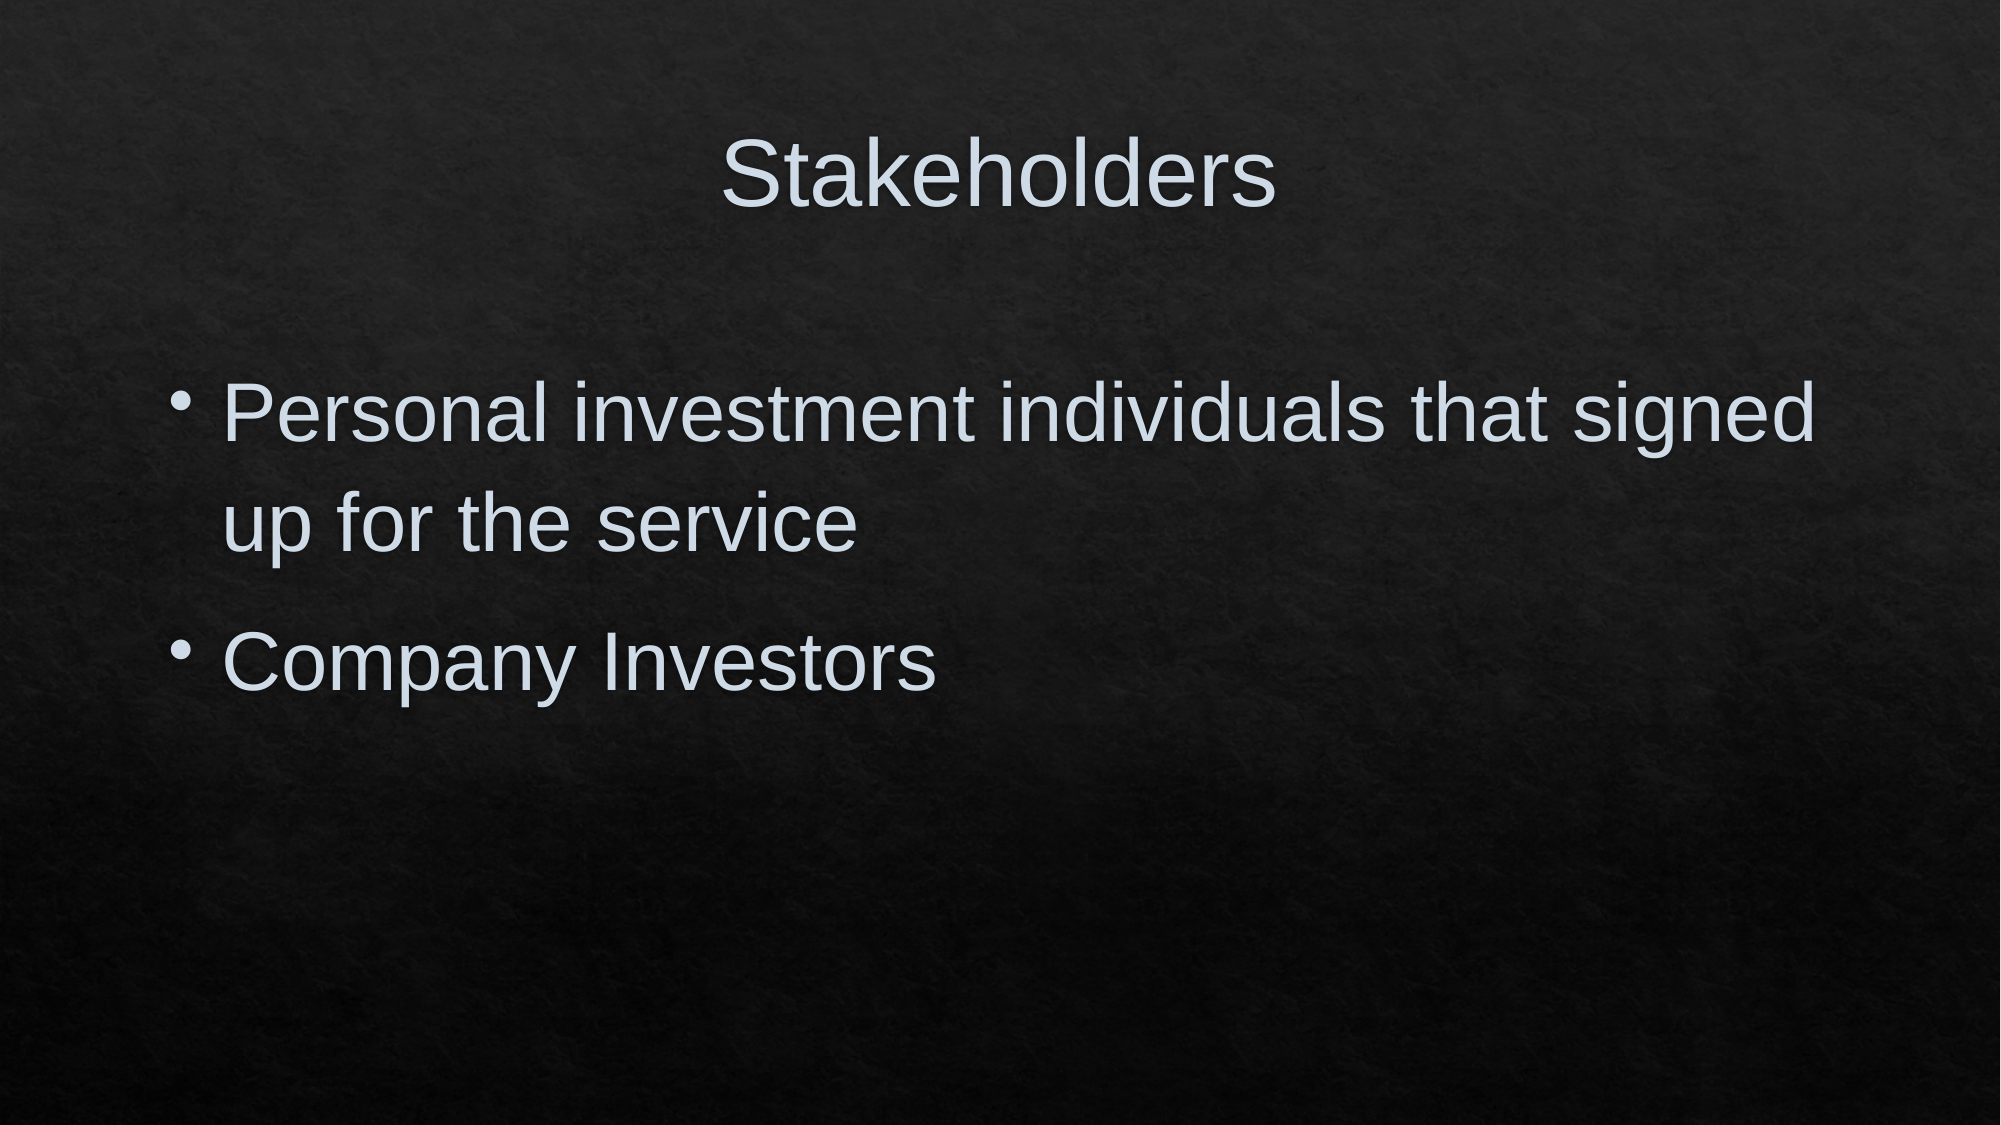

# Stakeholders
Personal investment individuals that signed up for the service
Company Investors